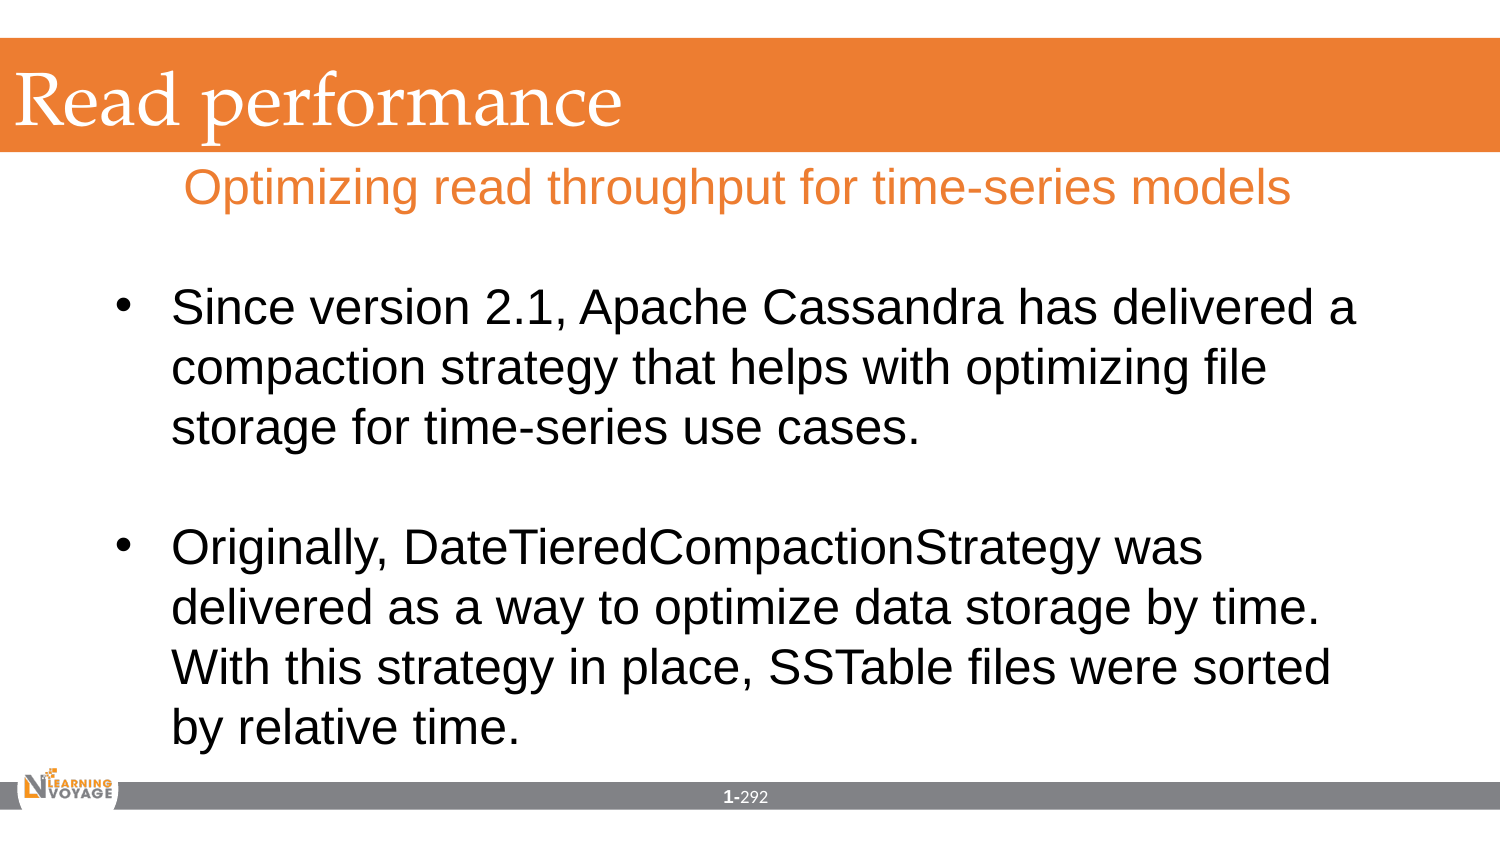

Read performance
Optimizing read throughput for time-series models

Since version 2.1, Apache Cassandra has delivered a compaction strategy that helps with optimizing file storage for time-series use cases.

Originally, DateTieredCompactionStrategy was delivered as a way to optimize data storage by time. With this strategy in place, SSTable files were sorted by relative time.
1-292